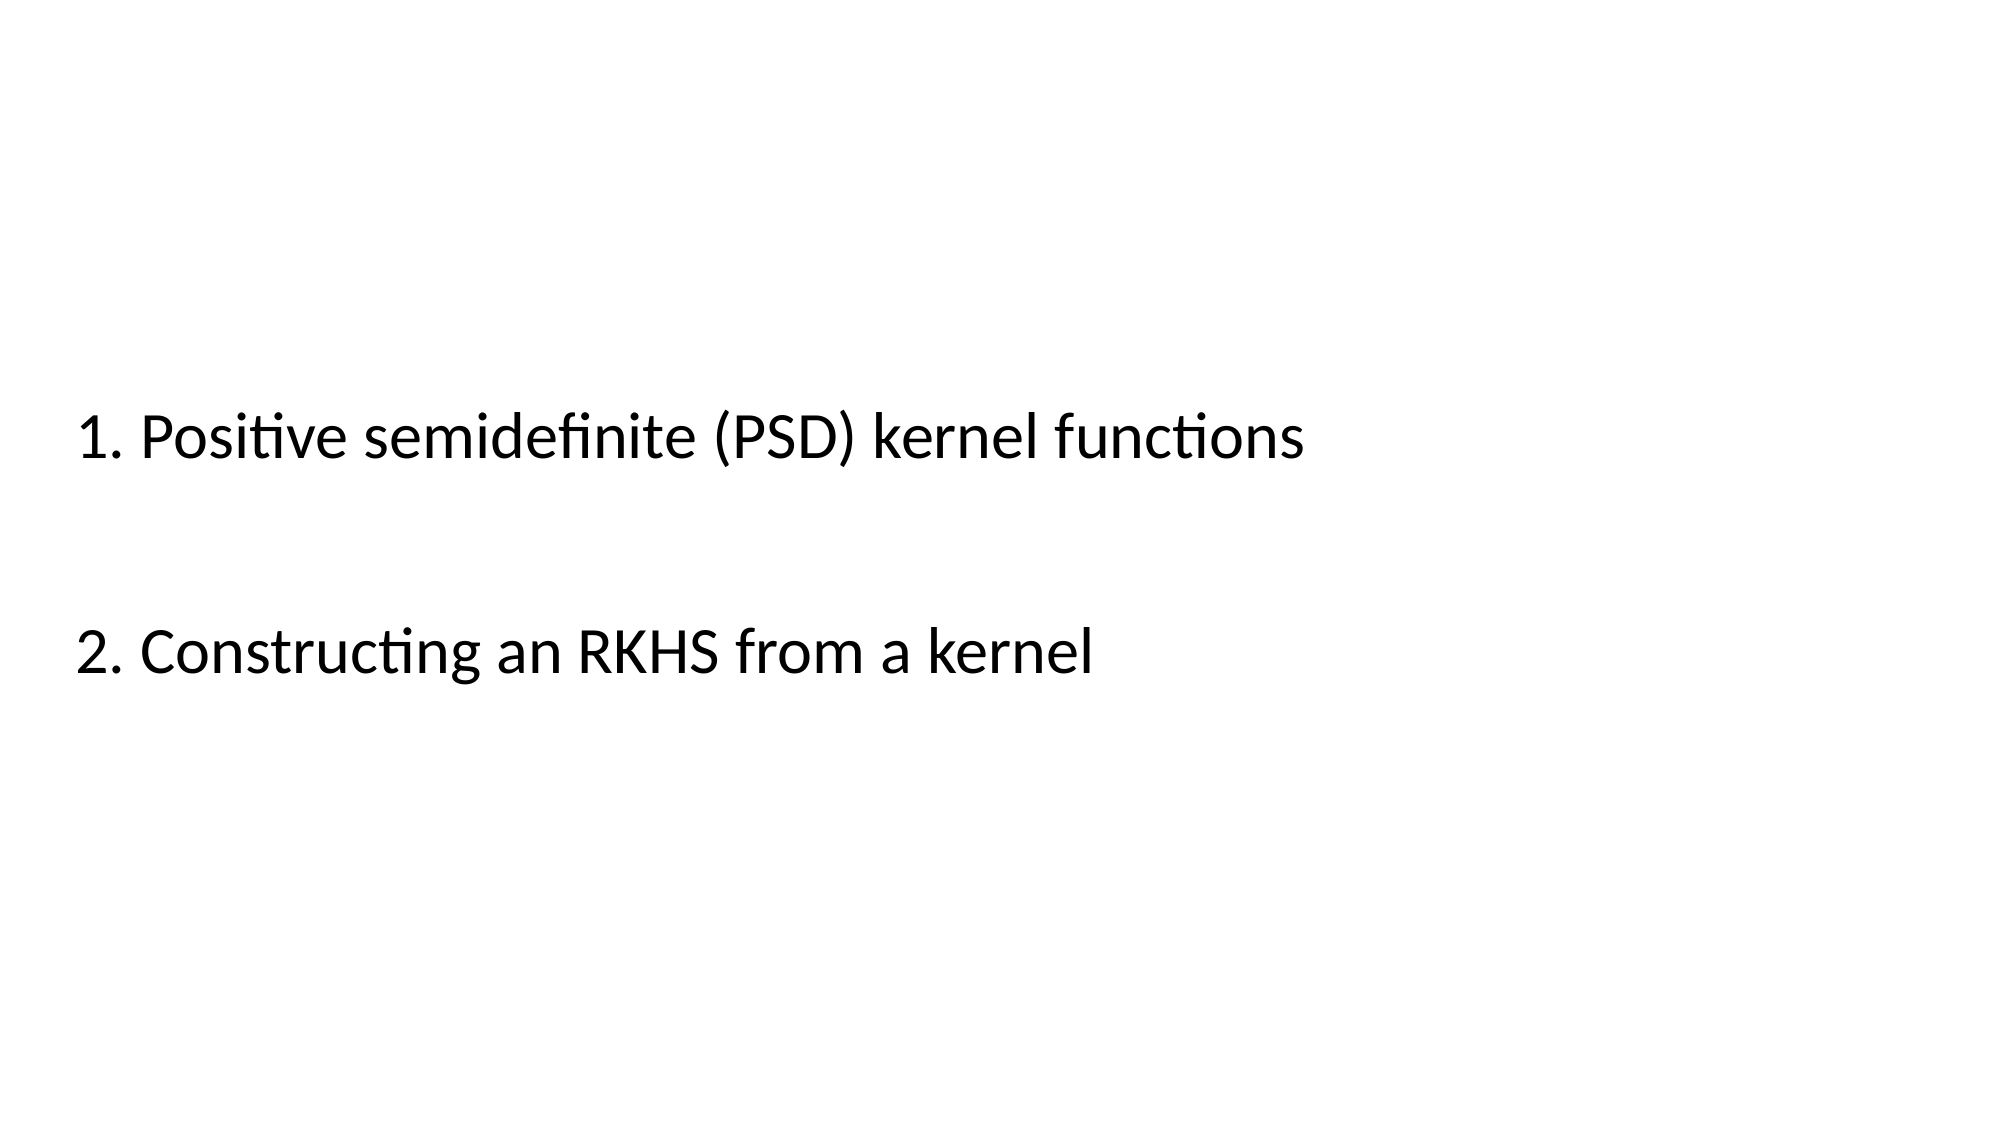

# 1. Positive semidefinite (PSD) kernel functions 2. Constructing an RKHS from a kernel